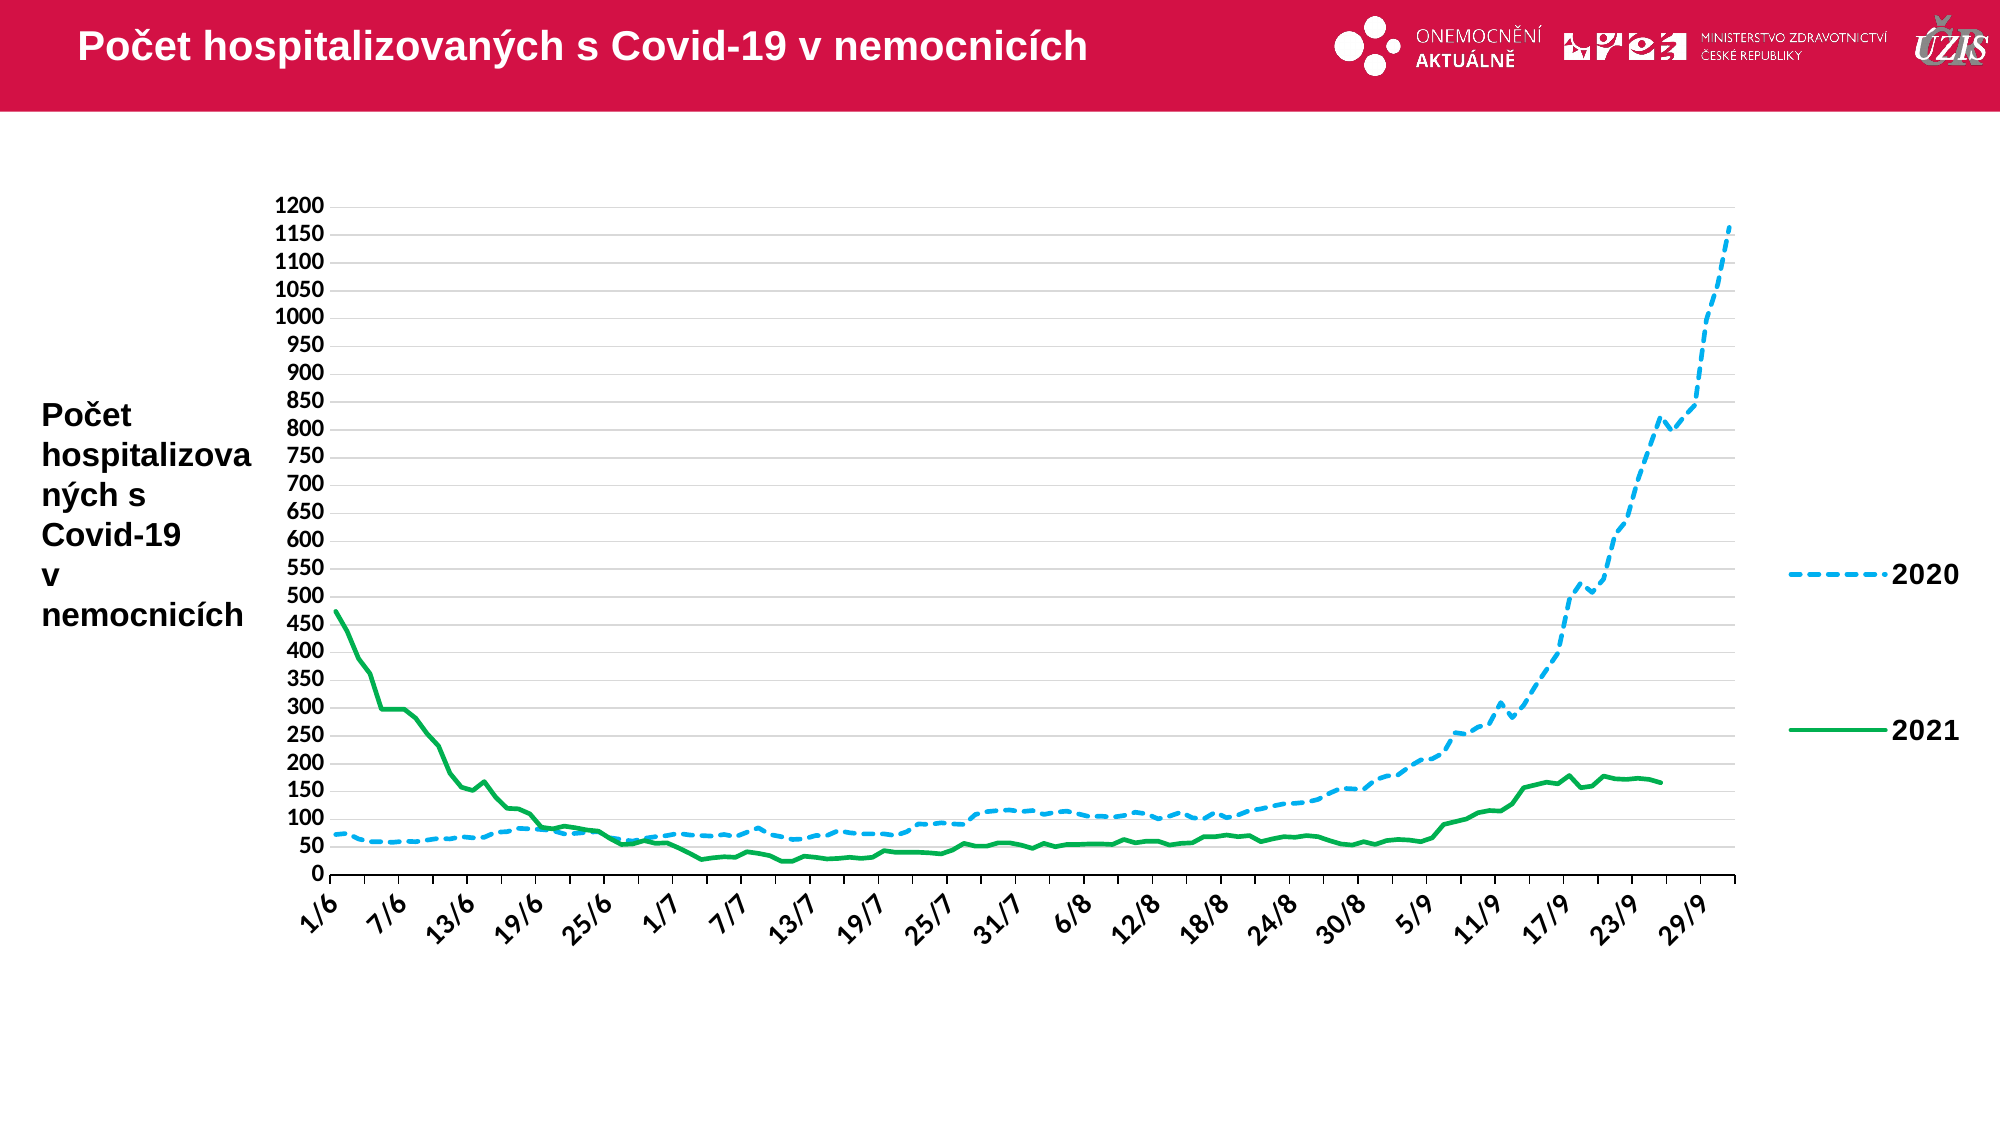

# Počet hospitalizovaných s Covid-19 v nemocnicích

### Chart

| Category | 2020 | 2021 |
|---|---|---|
| 43983 | 73.0 | 474.0 |
| 43984 | 75.0 | 438.0 |
| 43985 | 65.0 | 389.0 |
| 43986 | 60.0 | 362.0 |
| 43987 | 60.0 | 298.0 |
| 43988 | 59.0 | 298.0 |
| 43989 | 61.0 | 298.0 |
| 43990 | 60.0 | 282.0 |
| 43991 | 63.0 | 254.0 |
| 43992 | 66.0 | 232.0 |
| 43993 | 65.0 | 183.0 |
| 43994 | 69.0 | 158.0 |
| 43995 | 67.0 | 152.0 |
| 43996 | 68.0 | 168.0 |
| 43997 | 77.0 | 140.0 |
| 43998 | 78.0 | 120.0 |
| 43999 | 84.0 | 119.0 |
| 44000 | 83.0 | 110.0 |
| 44001 | 82.0 | 86.0 |
| 44002 | 80.0 | 83.0 |
| 44003 | 74.0 | 88.0 |
| 44004 | 75.0 | 85.0 |
| 44005 | 77.0 | 81.0 |
| 44006 | 78.0 | 79.0 |
| 44007 | 67.0 | 66.0 |
| 44008 | 64.0 | 55.0 |
| 44009 | 61.0 | 56.0 |
| 44010 | 66.0 | 62.0 |
| 44011 | 69.0 | 57.0 |
| 44012 | 71.0 | 58.0 |
| 44013 | 75.0 | 49.0 |
| 44014 | 72.0 | 39.0 |
| 44015 | 71.0 | 28.0 |
| 44016 | 70.0 | 31.0 |
| 44017 | 73.0 | 33.0 |
| 44018 | 69.0 | 32.0 |
| 44019 | 77.0 | 42.0 |
| 44020 | 85.0 | 39.0 |
| 44021 | 73.0 | 35.0 |
| 44022 | 69.0 | 25.0 |
| 44023 | 64.0 | 25.0 |
| 44024 | 65.0 | 34.0 |
| 44025 | 71.0 | 32.0 |
| 44026 | 71.0 | 29.0 |
| 44027 | 80.0 | 30.0 |
| 44028 | 76.0 | 32.0 |
| 44029 | 74.0 | 30.0 |
| 44030 | 74.0 | 32.0 |
| 44031 | 74.0 | 44.0 |
| 44032 | 71.0 | 41.0 |
| 44033 | 78.0 | 41.0 |
| 44034 | 92.0 | 41.0 |
| 44035 | 91.0 | 40.0 |
| 44036 | 94.0 | 38.0 |
| 44037 | 92.0 | 45.0 |
| 44038 | 91.0 | 57.0 |
| 44039 | 109.0 | 52.0 |
| 44040 | 114.0 | 52.0 |
| 44041 | 116.0 | 58.0 |
| 44042 | 117.0 | 58.0 |
| 44043 | 114.0 | 54.0 |
| 44044 | 116.0 | 48.0 |
| 44045 | 109.0 | 57.0 |
| 44046 | 113.0 | 51.0 |
| 44047 | 115.0 | 55.0 |
| 44048 | 110.0 | 55.0 |
| 44049 | 105.0 | 56.0 |
| 44050 | 106.0 | 56.0 |
| 44051 | 104.0 | 55.0 |
| 44052 | 107.0 | 64.0 |
| 44053 | 113.0 | 58.0 |
| 44054 | 110.0 | 61.0 |
| 44055 | 101.0 | 61.0 |
| 44056 | 106.0 | 54.0 |
| 44057 | 113.0 | 57.0 |
| 44058 | 103.0 | 58.0 |
| 44059 | 101.0 | 69.0 |
| 44060 | 113.0 | 69.0 |
| 44061 | 103.0 | 72.0 |
| 44062 | 108.0 | 69.0 |
| 44063 | 116.0 | 71.0 |
| 44064 | 119.0 | 60.0 |
| 44065 | 124.0 | 65.0 |
| 44066 | 128.0 | 69.0 |
| 44067 | 129.0 | 68.0 |
| 44068 | 131.0 | 71.0 |
| 44069 | 136.0 | 69.0 |
| 44070 | 147.0 | 62.0 |
| 44071 | 156.0 | 56.0 |
| 44072 | 155.0 | 54.0 |
| 44073 | 154.0 | 60.0 |
| 44074 | 171.0 | 55.0 |
| 44075 | 178.0 | 62.0 |
| 44076 | 180.0 | 64.0 |
| 44077 | 195.0 | 63.0 |
| 44078 | 207.0 | 60.0 |
| 44079 | 209.0 | 67.0 |
| 44080 | 220.0 | 91.0 |
| 44081 | 256.0 | 96.0 |
| 44082 | 253.0 | 101.0 |
| 44083 | 266.0 | 112.0 |
| 44084 | 272.0 | 116.0 |
| 44085 | 310.0 | 115.0 |
| 44086 | 283.0 | 128.0 |
| 44087 | 305.0 | 157.0 |
| 44088 | 339.0 | 162.0 |
| 44089 | 369.0 | 167.0 |
| 44090 | 399.0 | 164.0 |
| 44091 | 495.0 | 179.0 |
| 44092 | 525.0 | 157.0 |
| 44093 | 508.0 | 160.0 |
| 44094 | 532.0 | 178.0 |
| 44095 | 612.0 | 173.0 |
| 44096 | 637.0 | 172.0 |
| 44097 | 710.0 | 174.0 |
| 44098 | 768.0 | 172.0 |
| 44099 | 825.0 | 166.0 |
| 44100 | 797.0 | None |
| 44101 | 823.0 | None |
| 44102 | 845.0 | None |
| 44103 | 998.0 | None |
| 44104 | 1062.0 | None |
| 44105 | 1164.0 | None |
Počet hospitalizovaných s Covid-19
v nemocnicích